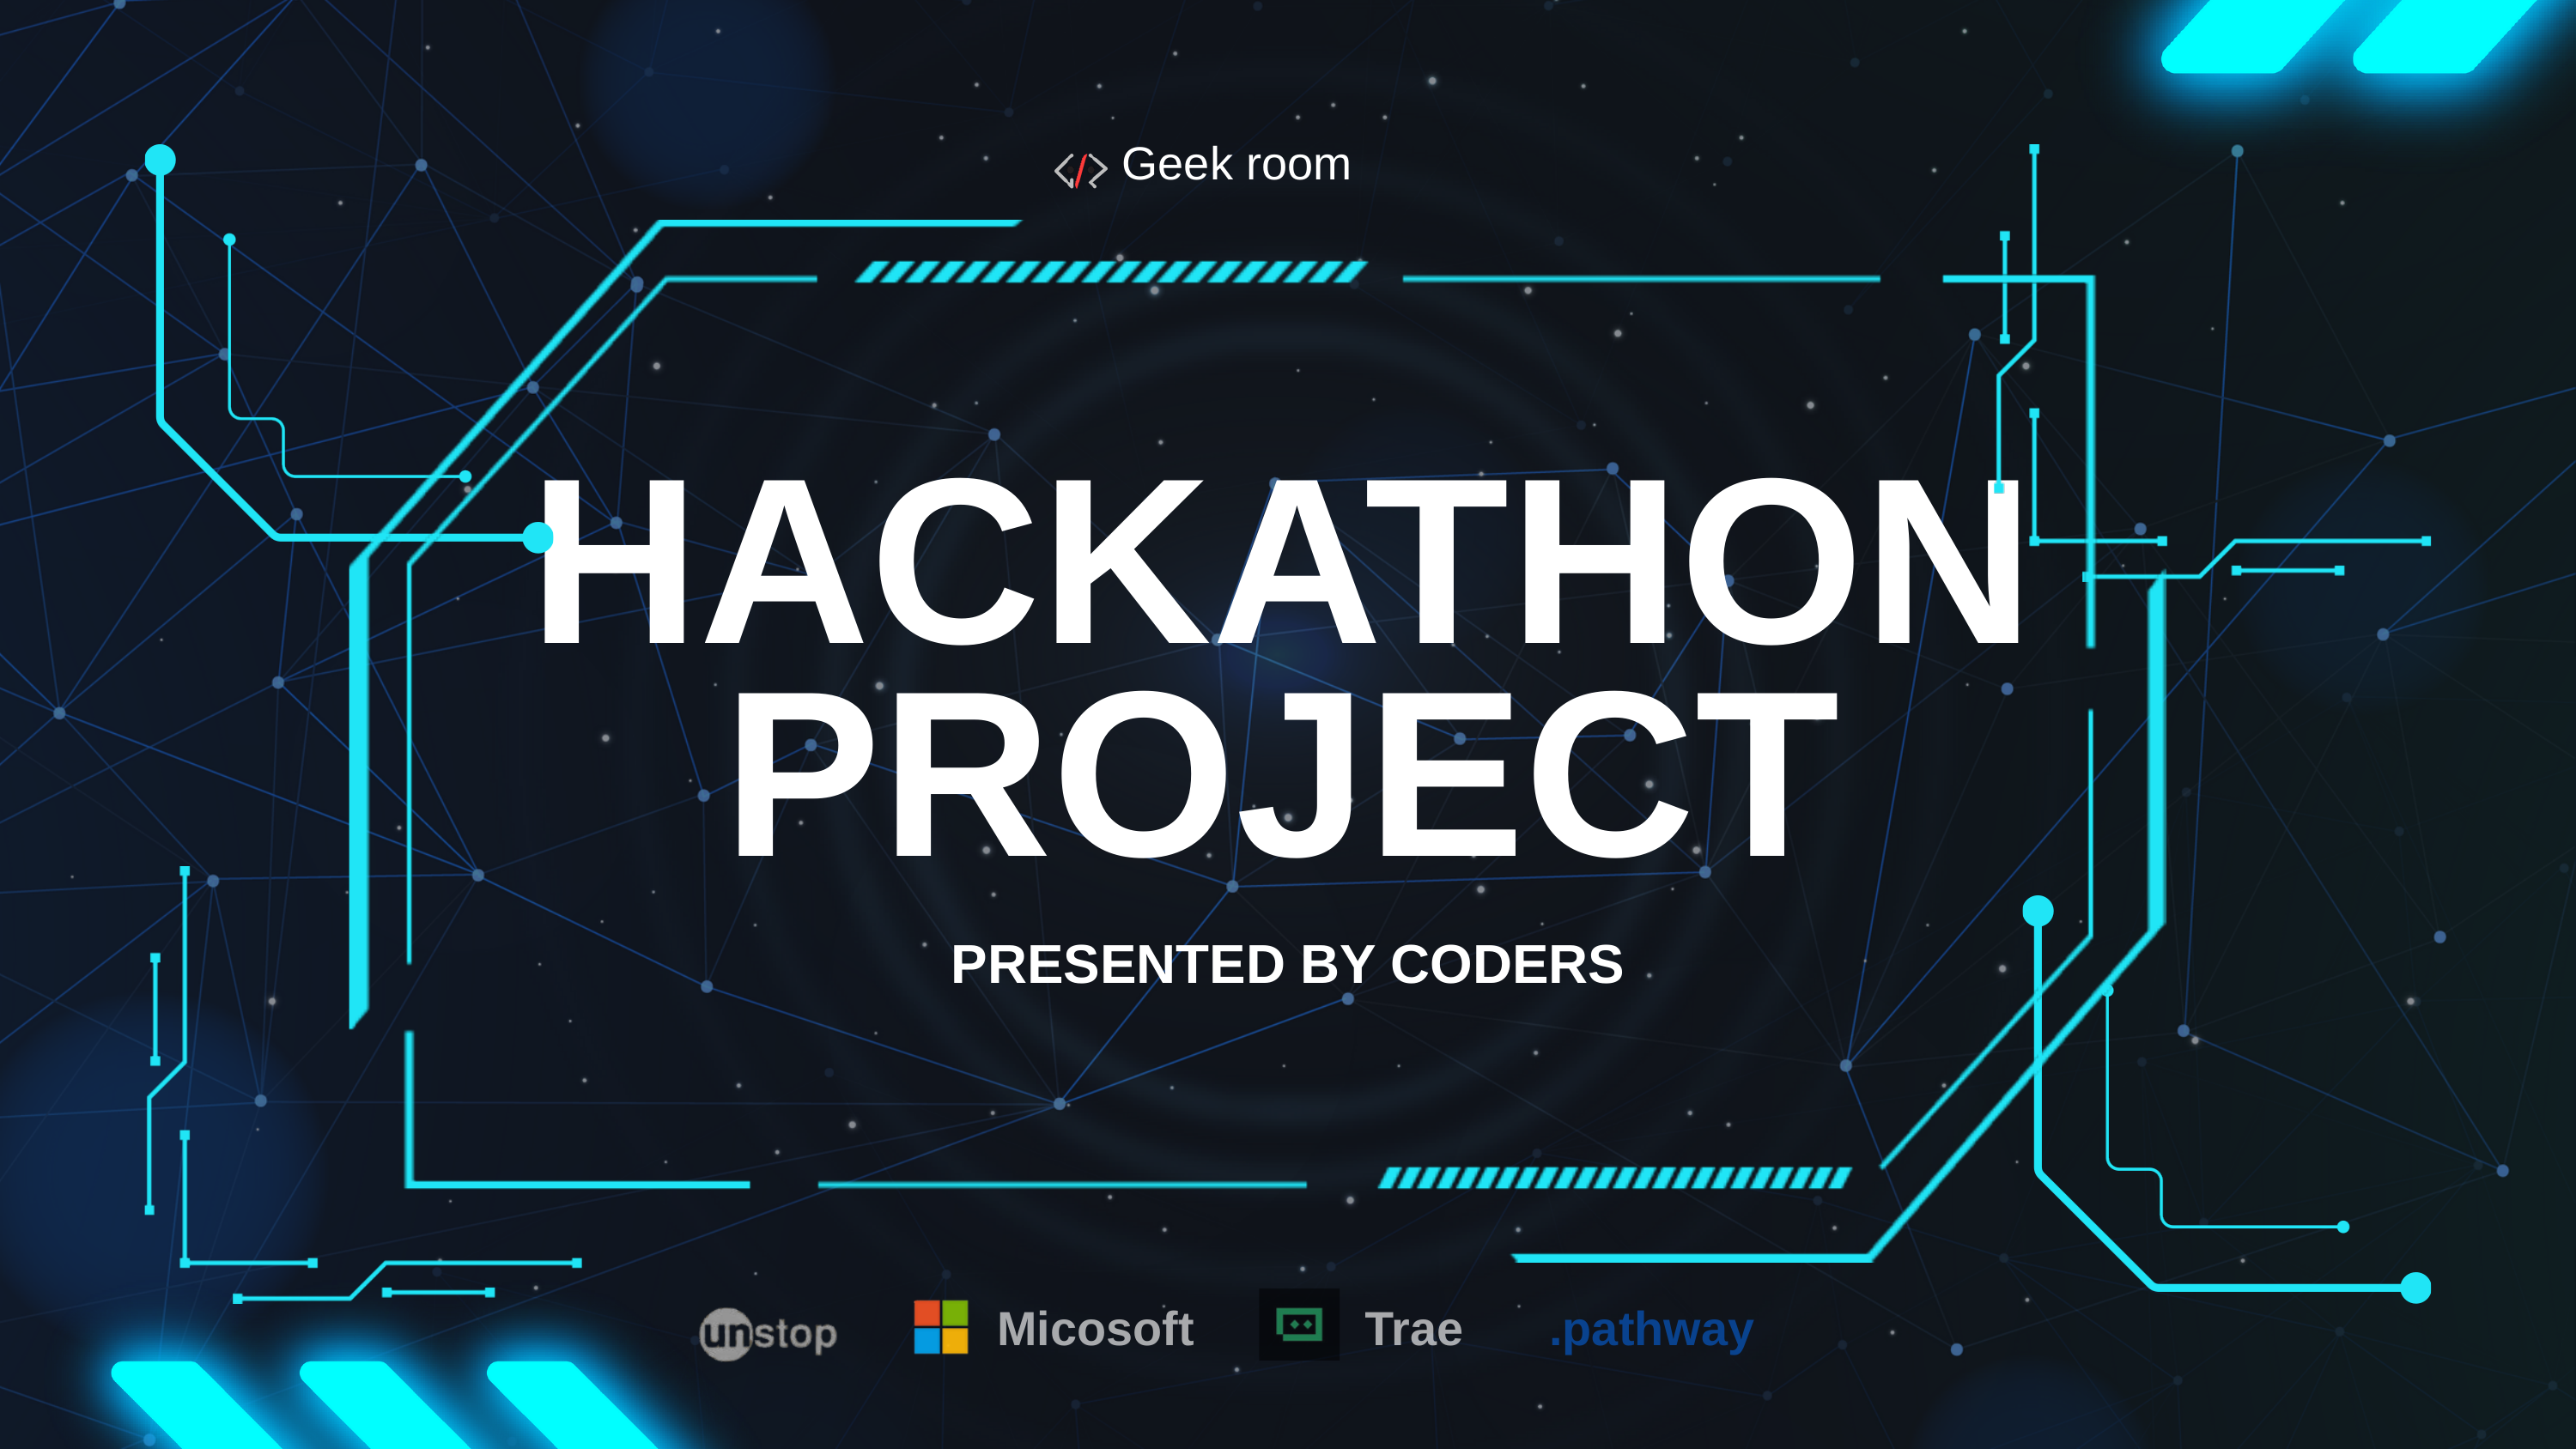

Geek room

HACKATHONPROJECT

PRESENTED BY CODERS

Trae
.pathway

Micosoft